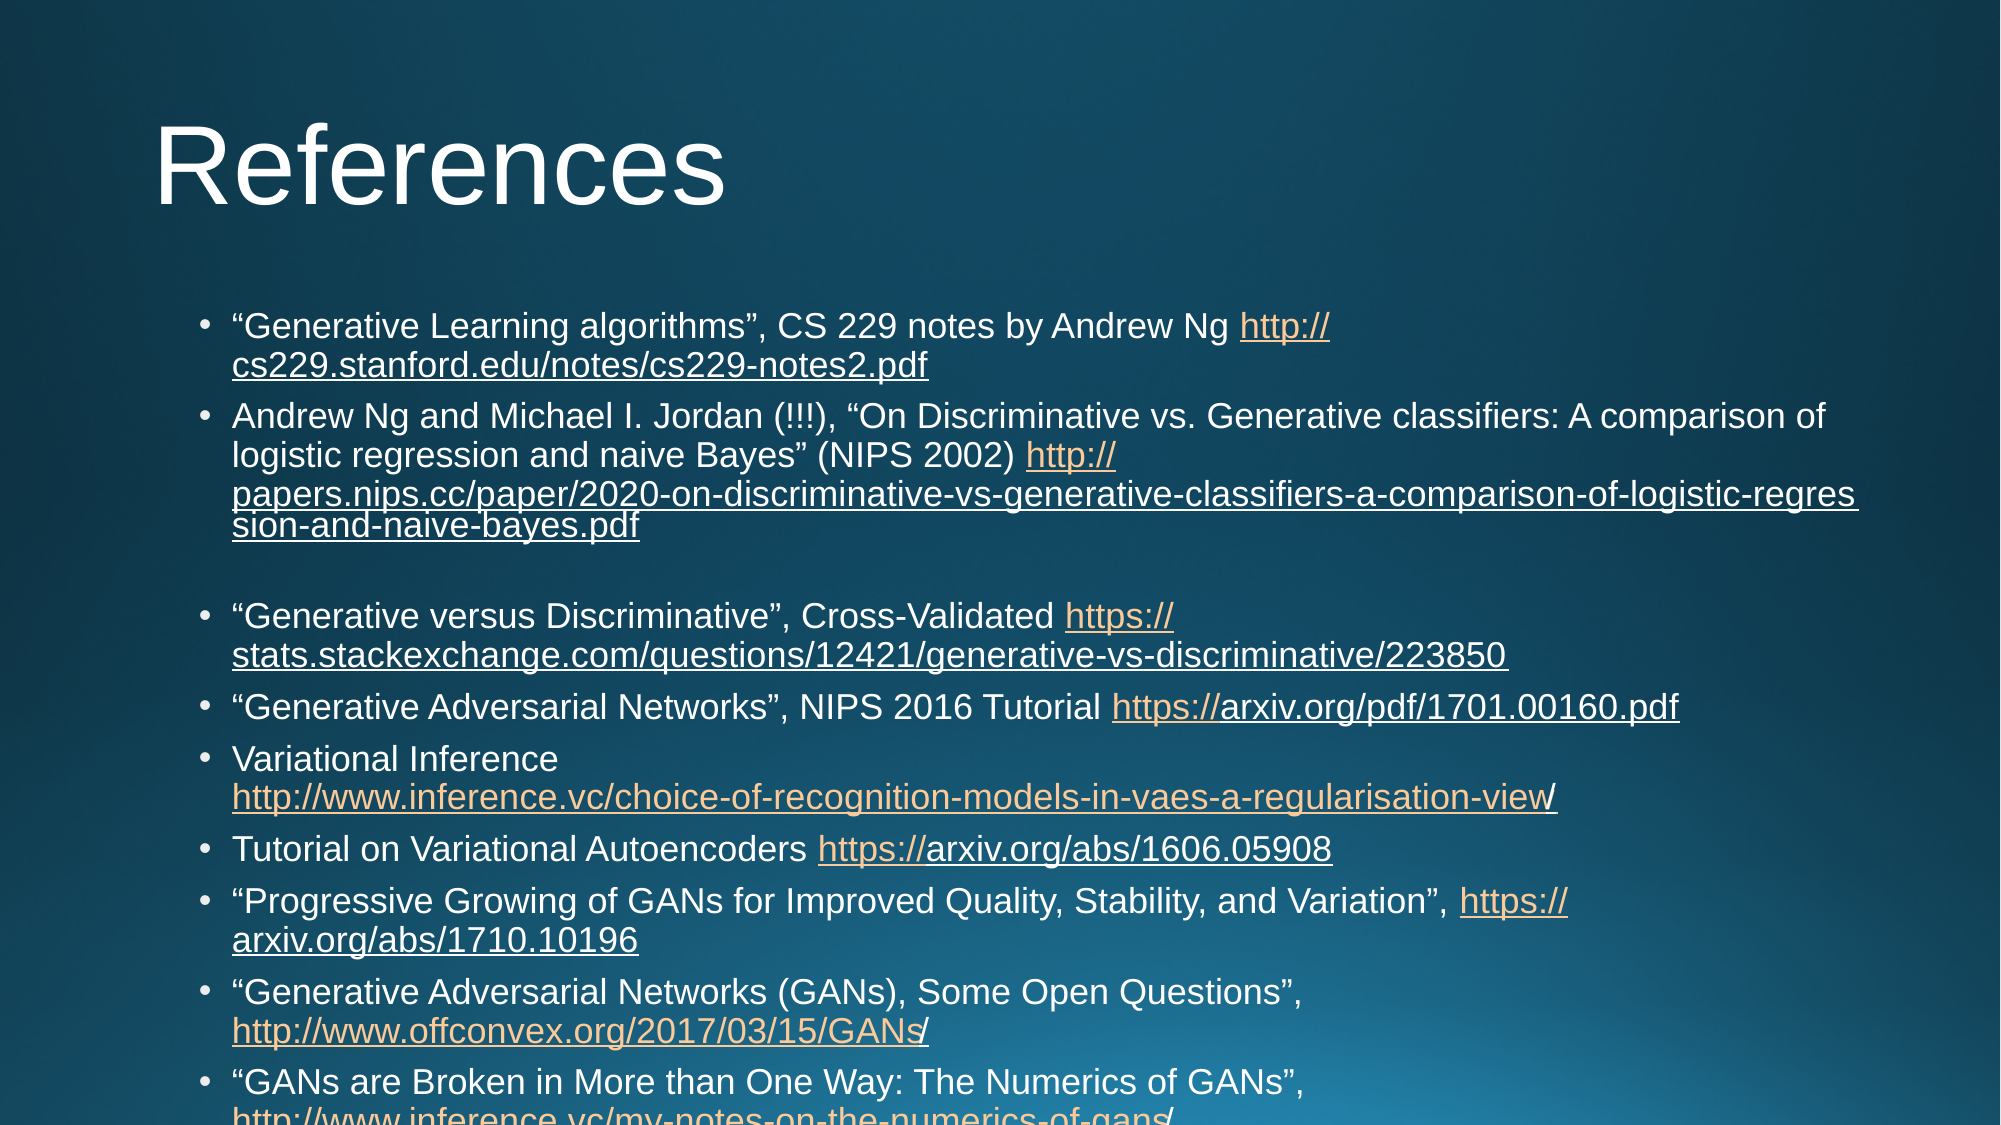

# References
“Generative Learning algorithms”, CS 229 notes by Andrew Ng http://cs229.stanford.edu/notes/cs229-notes2.pdf
Andrew Ng and Michael I. Jordan (!!!), “On Discriminative vs. Generative classifiers: A comparison of logistic regression and naive Bayes” (NIPS 2002) http://papers.nips.cc/paper/2020-on-discriminative-vs-generative-classifiers-a-comparison-of-logistic-regression-and-naive-bayes.pdf
“Generative versus Discriminative”, Cross-Validated https://stats.stackexchange.com/questions/12421/generative-vs-discriminative/223850
“Generative Adversarial Networks”, NIPS 2016 Tutorial https://arxiv.org/pdf/1701.00160.pdf
Variational Inference http://www.inference.vc/choice-of-recognition-models-in-vaes-a-regularisation-view/
Tutorial on Variational Autoencoders https://arxiv.org/abs/1606.05908
“Progressive Growing of GANs for Improved Quality, Stability, and Variation”, https://arxiv.org/abs/1710.10196
“Generative Adversarial Networks (GANs), Some Open Questions”, http://www.offconvex.org/2017/03/15/GANs/
“GANs are Broken in More than One Way: The Numerics of GANs”, http://www.inference.vc/my-notes-on-the-numerics-of-gans/